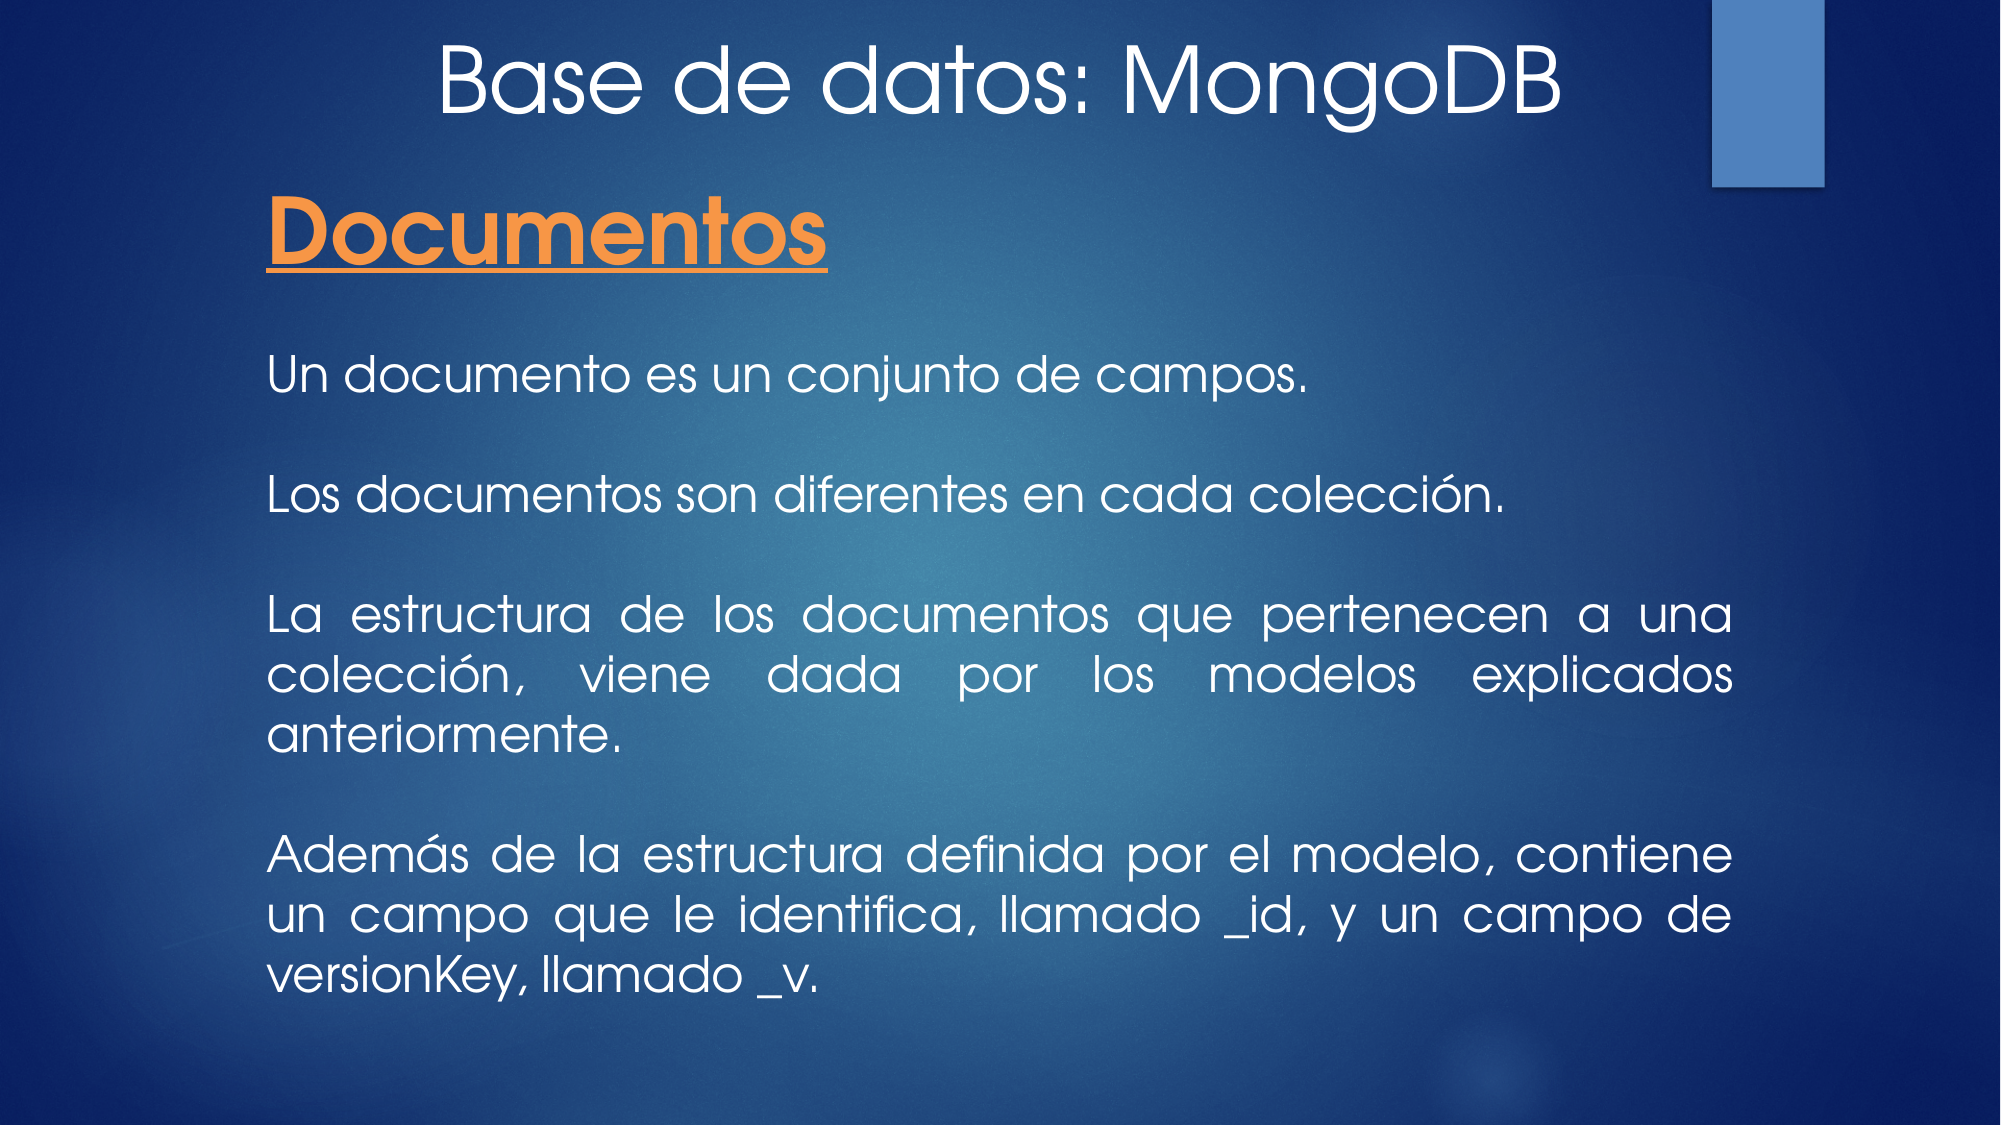

# Base de datos: MongoDB
Documentos

Un documento es un conjunto de campos.

Los documentos son diferentes en cada colección.

La estructura de los documentos que pertenecen a una colección, viene dada por los modelos explicados anteriormente.

Además de la estructura definida por el modelo, contiene un campo que le identifica, llamado _id, y un campo de versionKey, llamado _v.